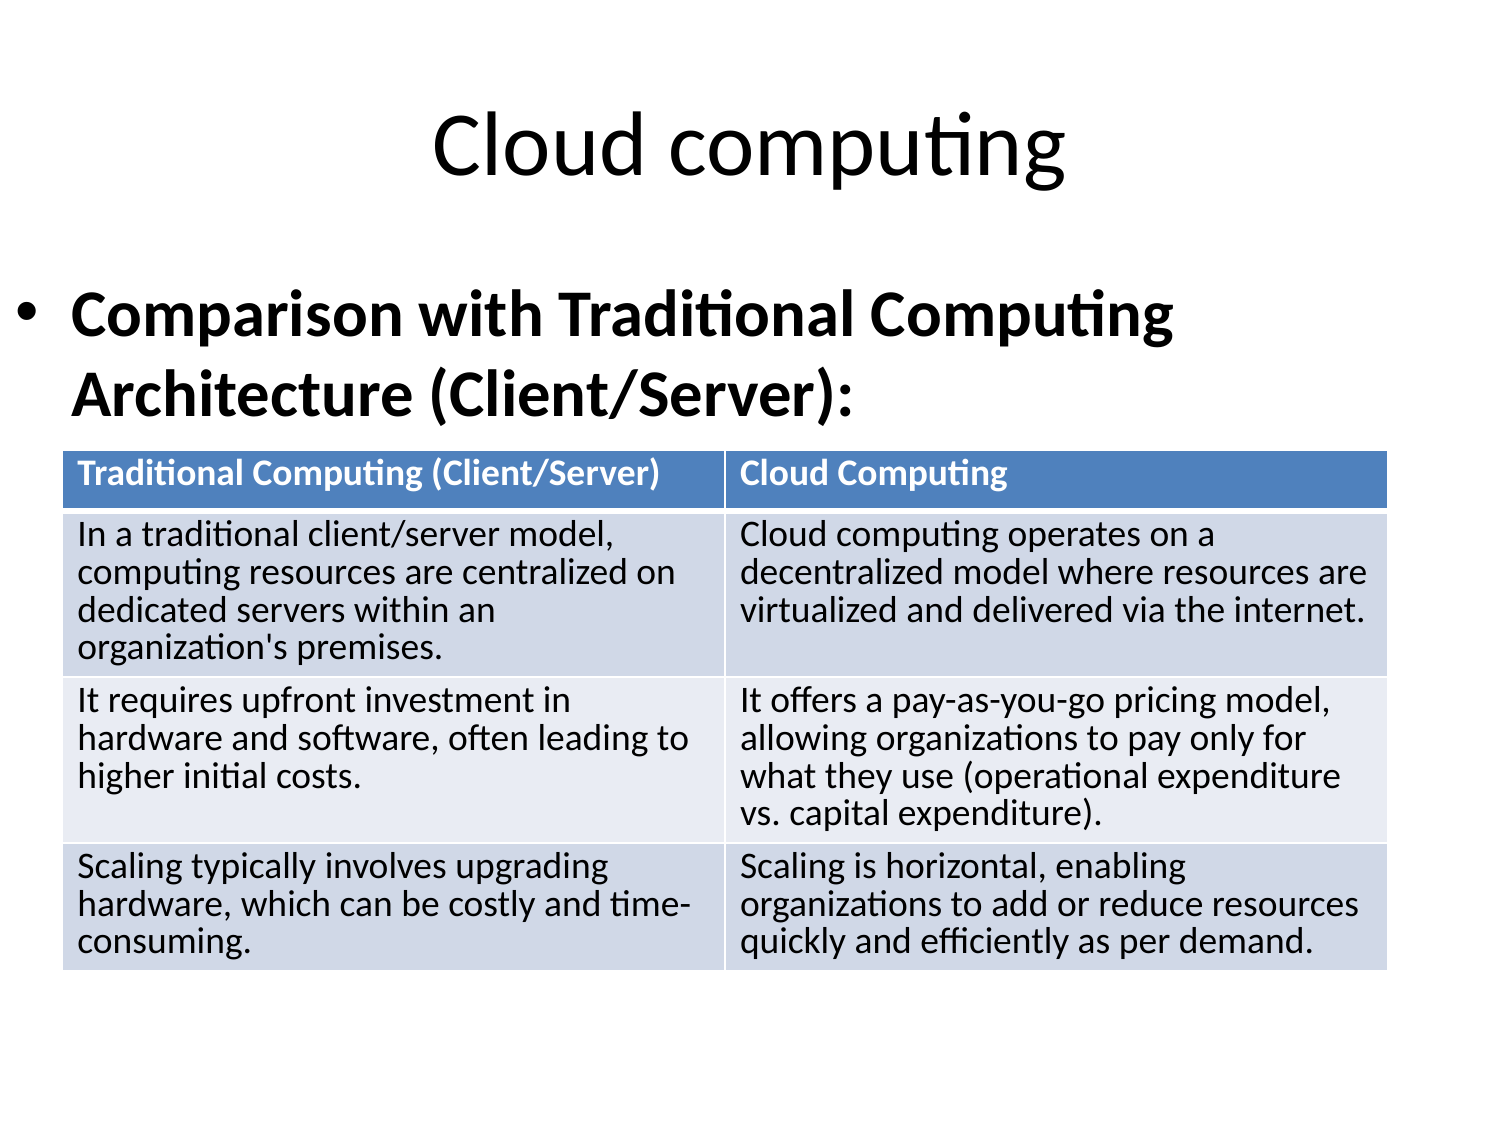

# Cloud computing
Comparison with Traditional Computing Architecture (Client/Server):

| Traditional Computing (Client/Server) | Cloud Computing |
| --- | --- |
| In a traditional client/server model, computing resources are centralized on dedicated servers within an organization's premises. | Cloud computing operates on a decentralized model where resources are virtualized and delivered via the internet. |
| It requires upfront investment in hardware and software, often leading to higher initial costs. | It offers a pay-as-you-go pricing model, allowing organizations to pay only for what they use (operational expenditure vs. capital expenditure). |
| Scaling typically involves upgrading hardware, which can be costly and time-consuming. | Scaling is horizontal, enabling organizations to add or reduce resources quickly and efficiently as per demand. |